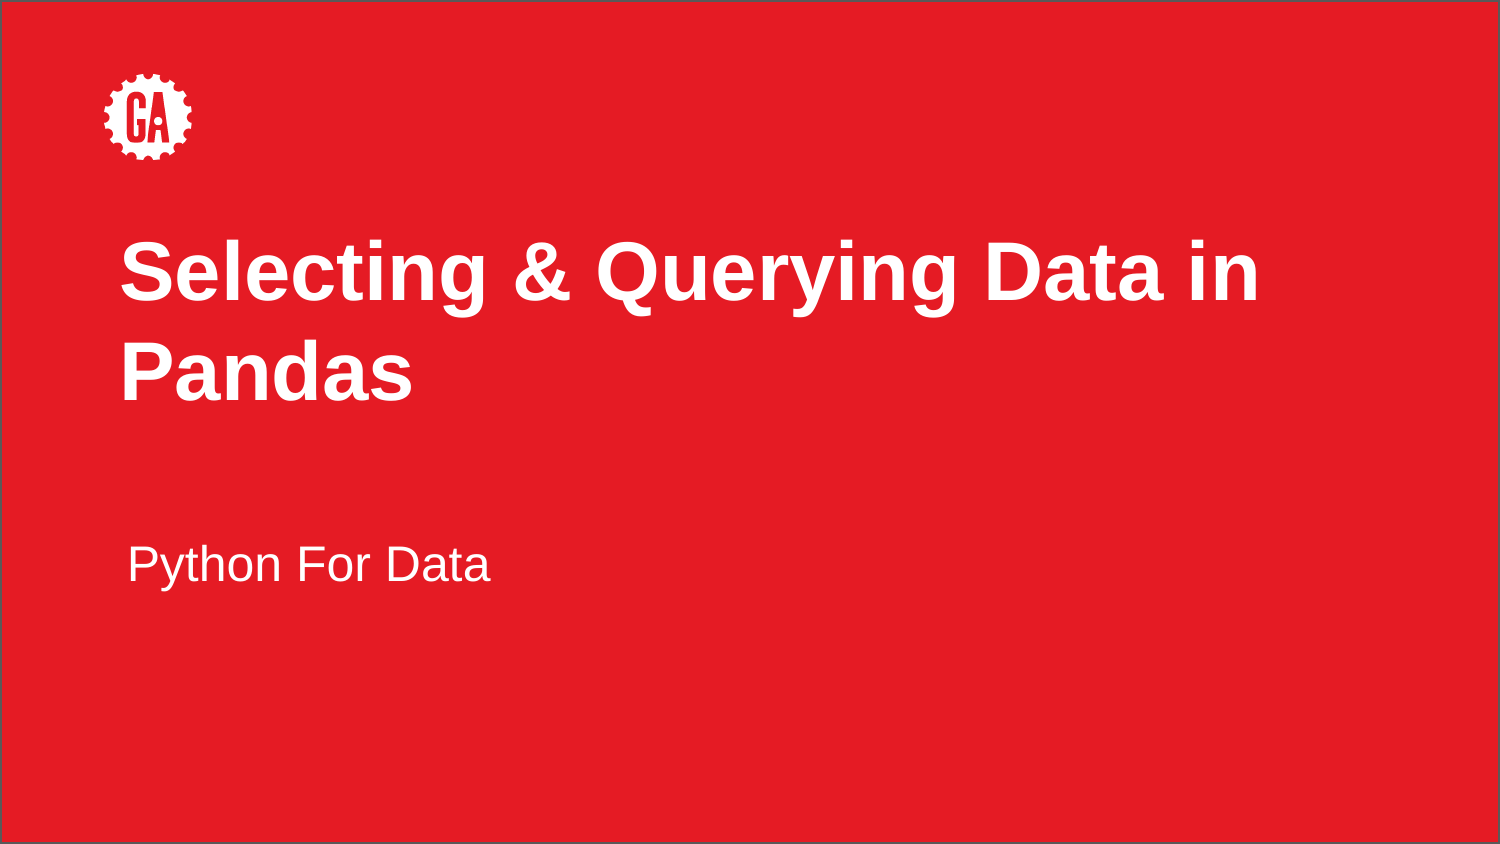

# Selecting & Querying Data in Pandas
Python For Data